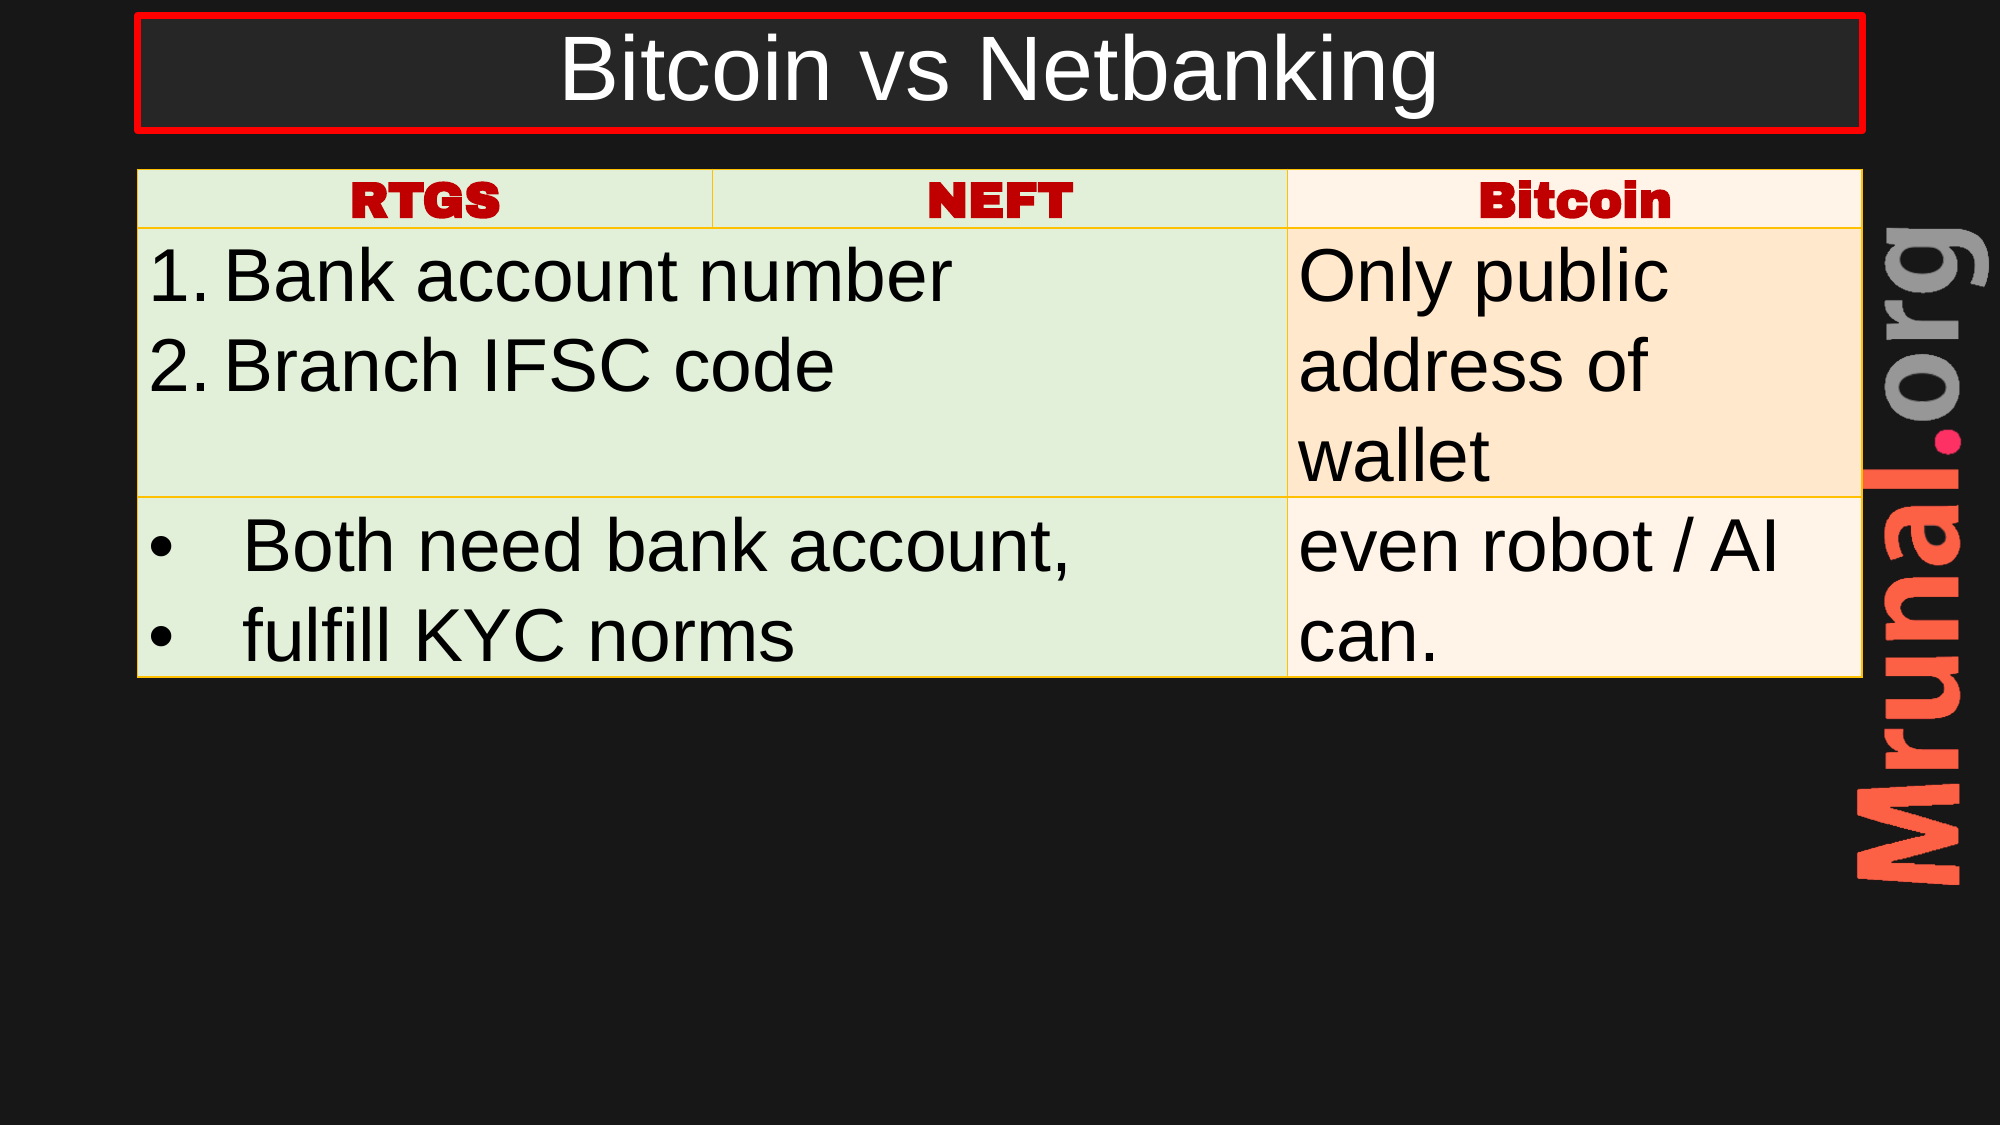

# Bitcoin vs Netbanking
| RTGS | NEFT | Bitcoin |
| --- | --- | --- |
| Bank account number Branch IFSC code |  | Only public address of wallet |
| Both need bank account, fulfill KYC norms |  | even robot / AI can. |